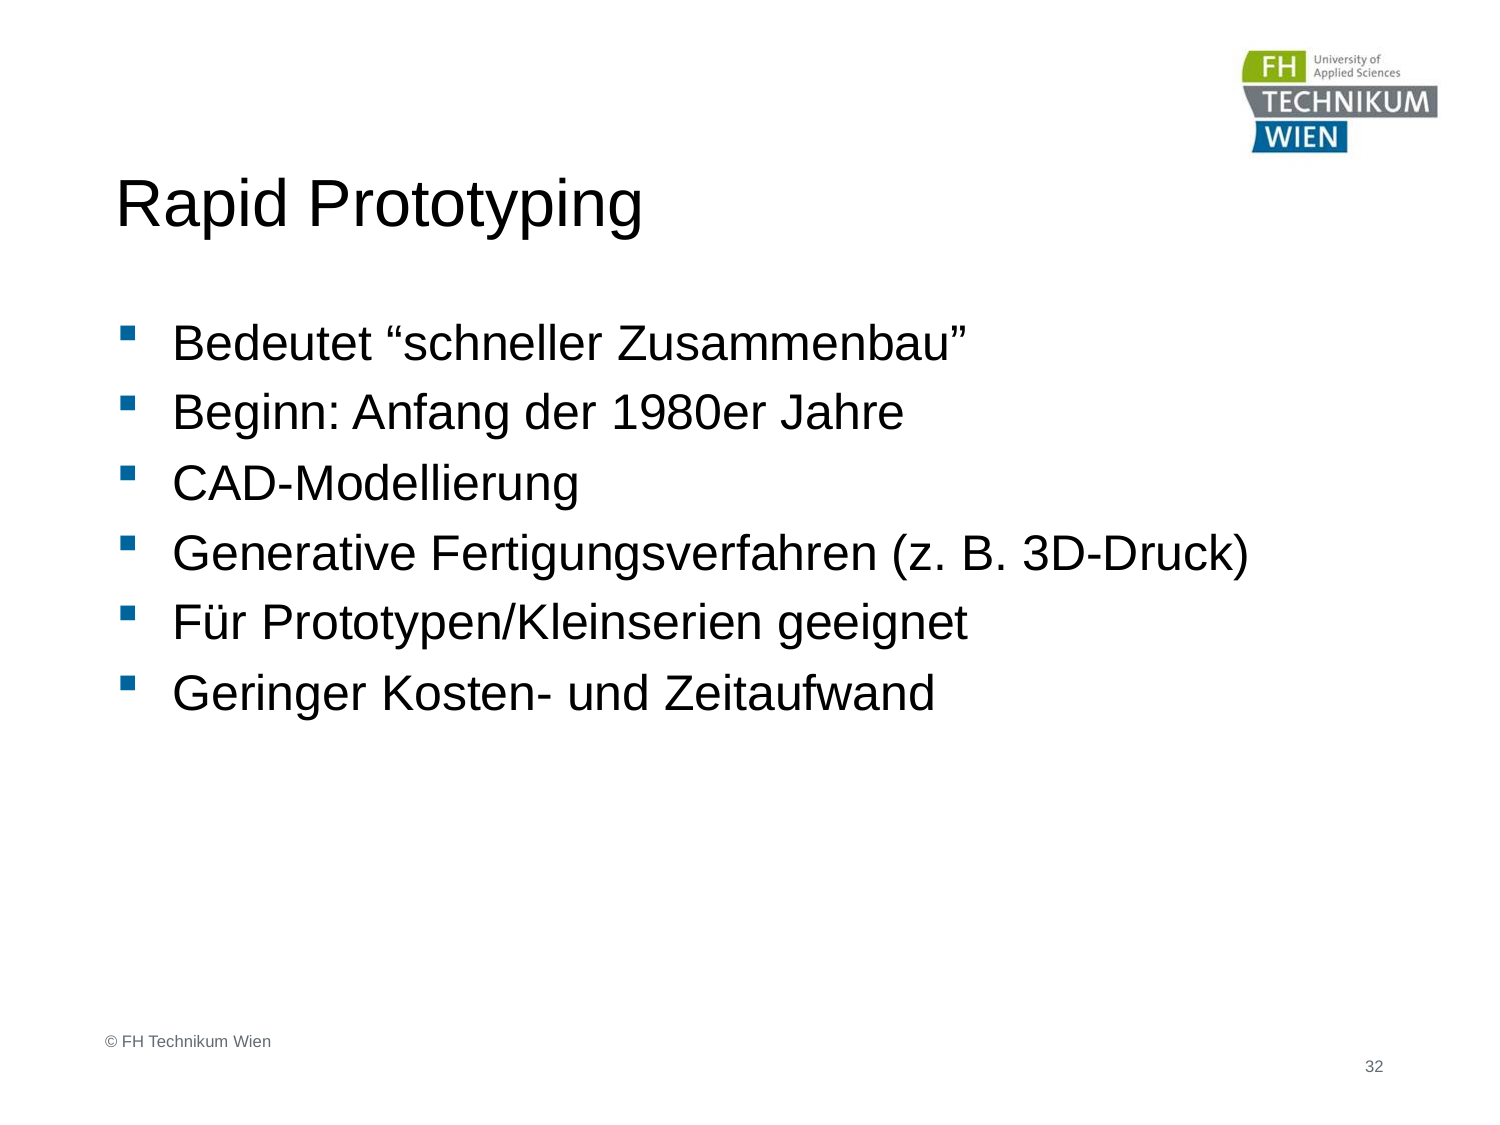

# Rapid Prototyping
Bedeutet “schneller Zusammenbau”
Beginn: Anfang der 1980er Jahre
CAD-Modellierung
Generative Fertigungsverfahren (z. B. 3D-Druck)
Für Prototypen/Kleinserien geeignet
Geringer Kosten- und Zeitaufwand
 © FH Technikum Wien

32